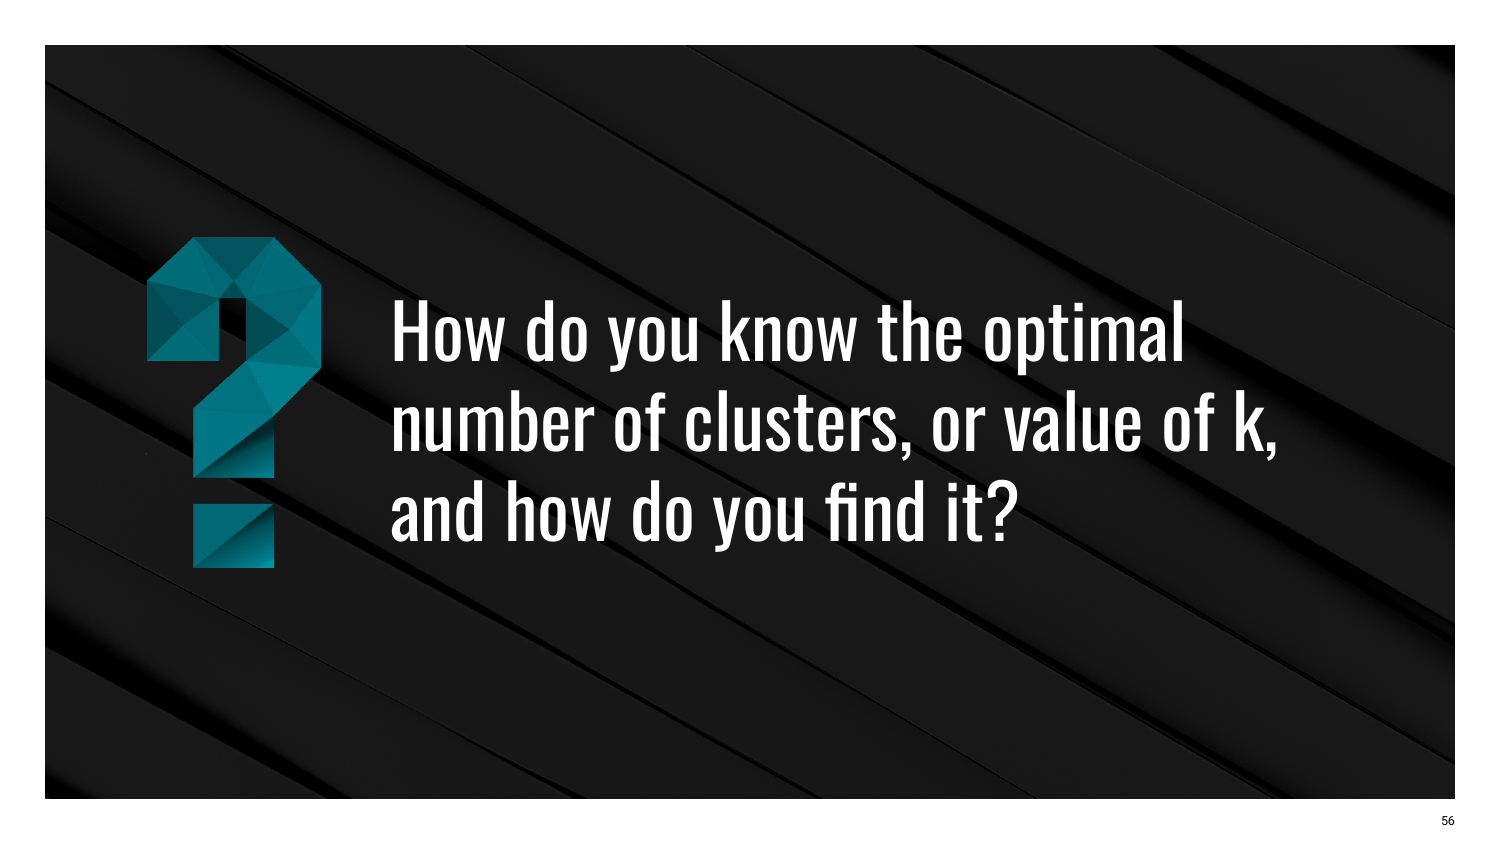

# How do you know the optimal number of clusters, or value of k, and how do you find it?

56